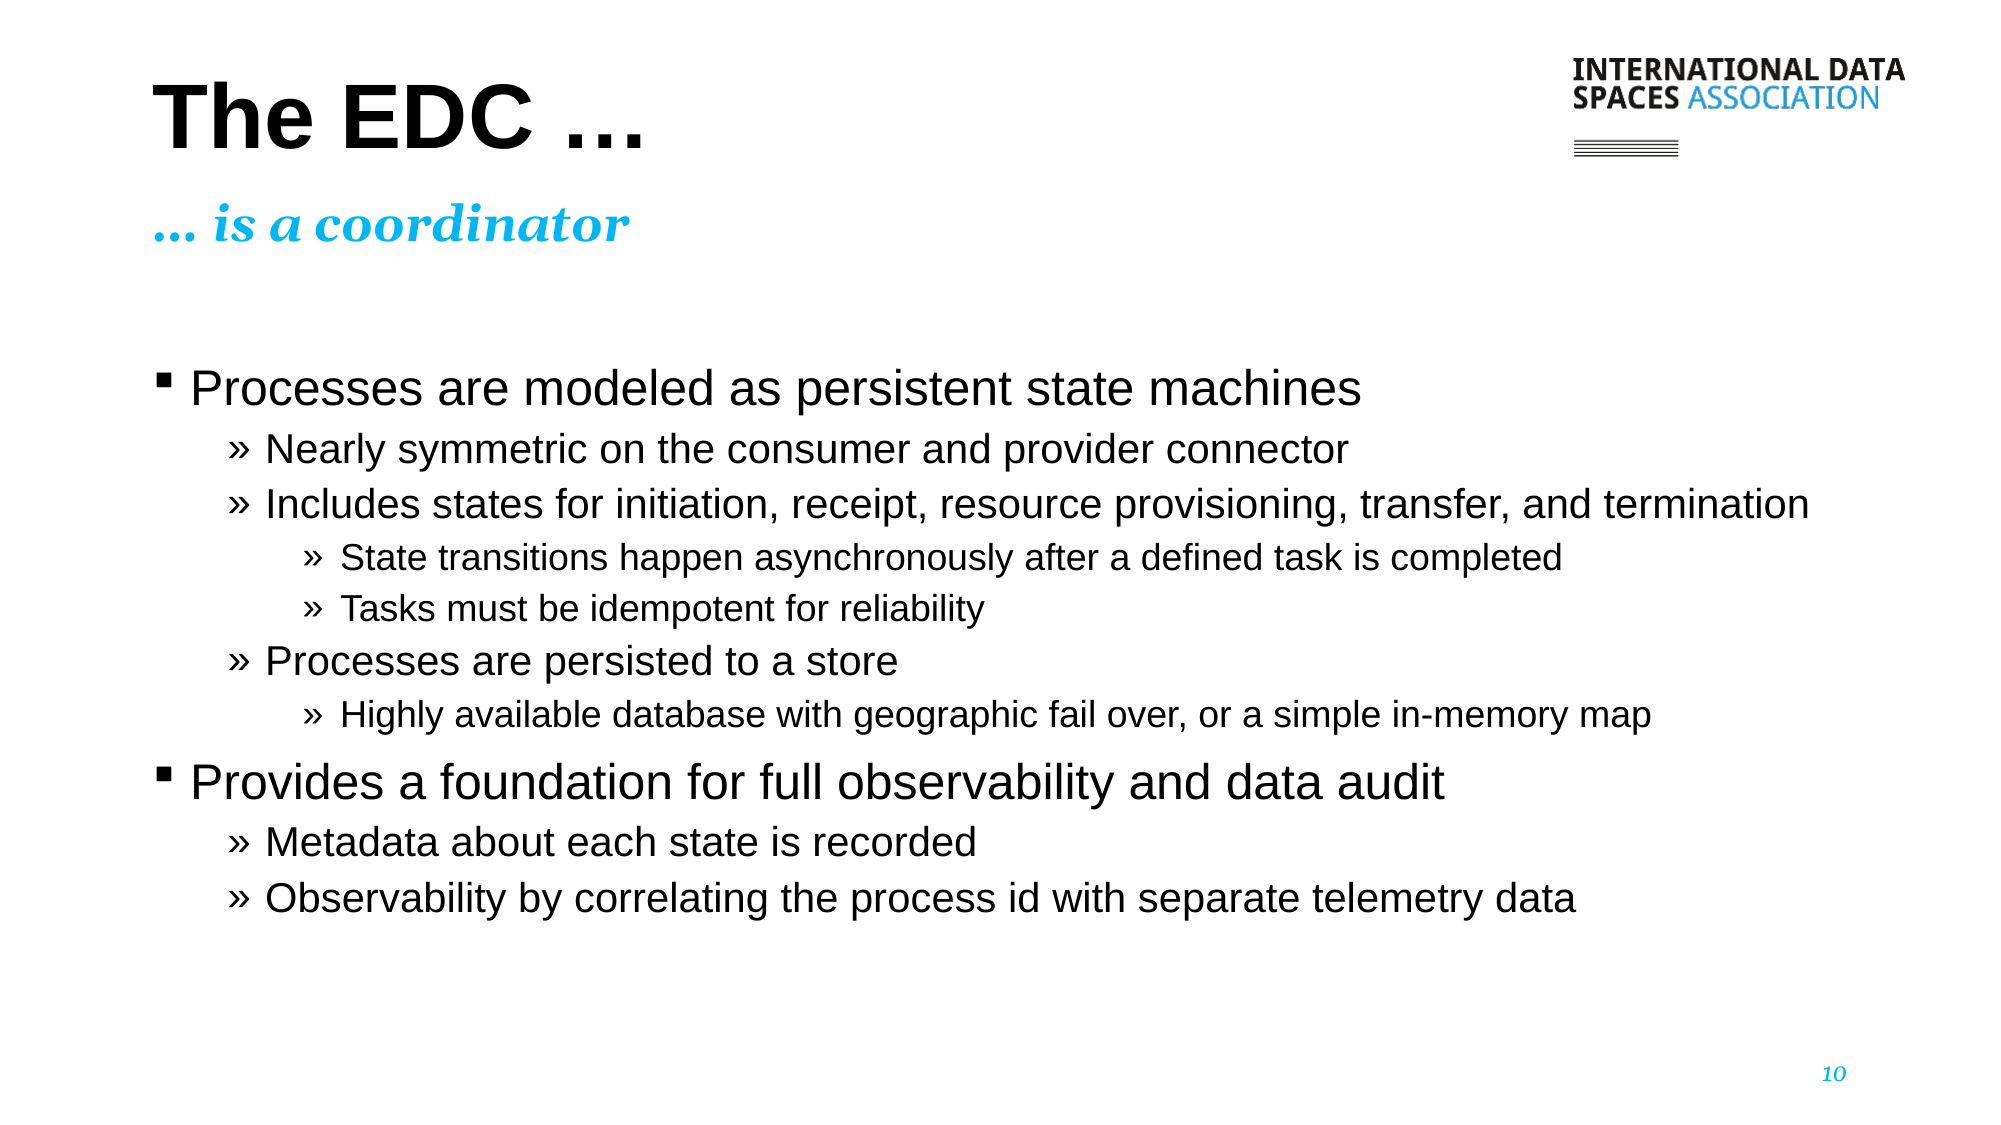

# The EDC …
… is a coordinator
Processes are modeled as persistent state machines
Nearly symmetric on the consumer and provider connector
Includes states for initiation, receipt, resource provisioning, transfer, and termination
State transitions happen asynchronously after a defined task is completed
Tasks must be idempotent for reliability
Processes are persisted to a store
Highly available database with geographic fail over, or a simple in-memory map
Provides a foundation for full observability and data audit
Metadata about each state is recorded
Observability by correlating the process id with separate telemetry data

10